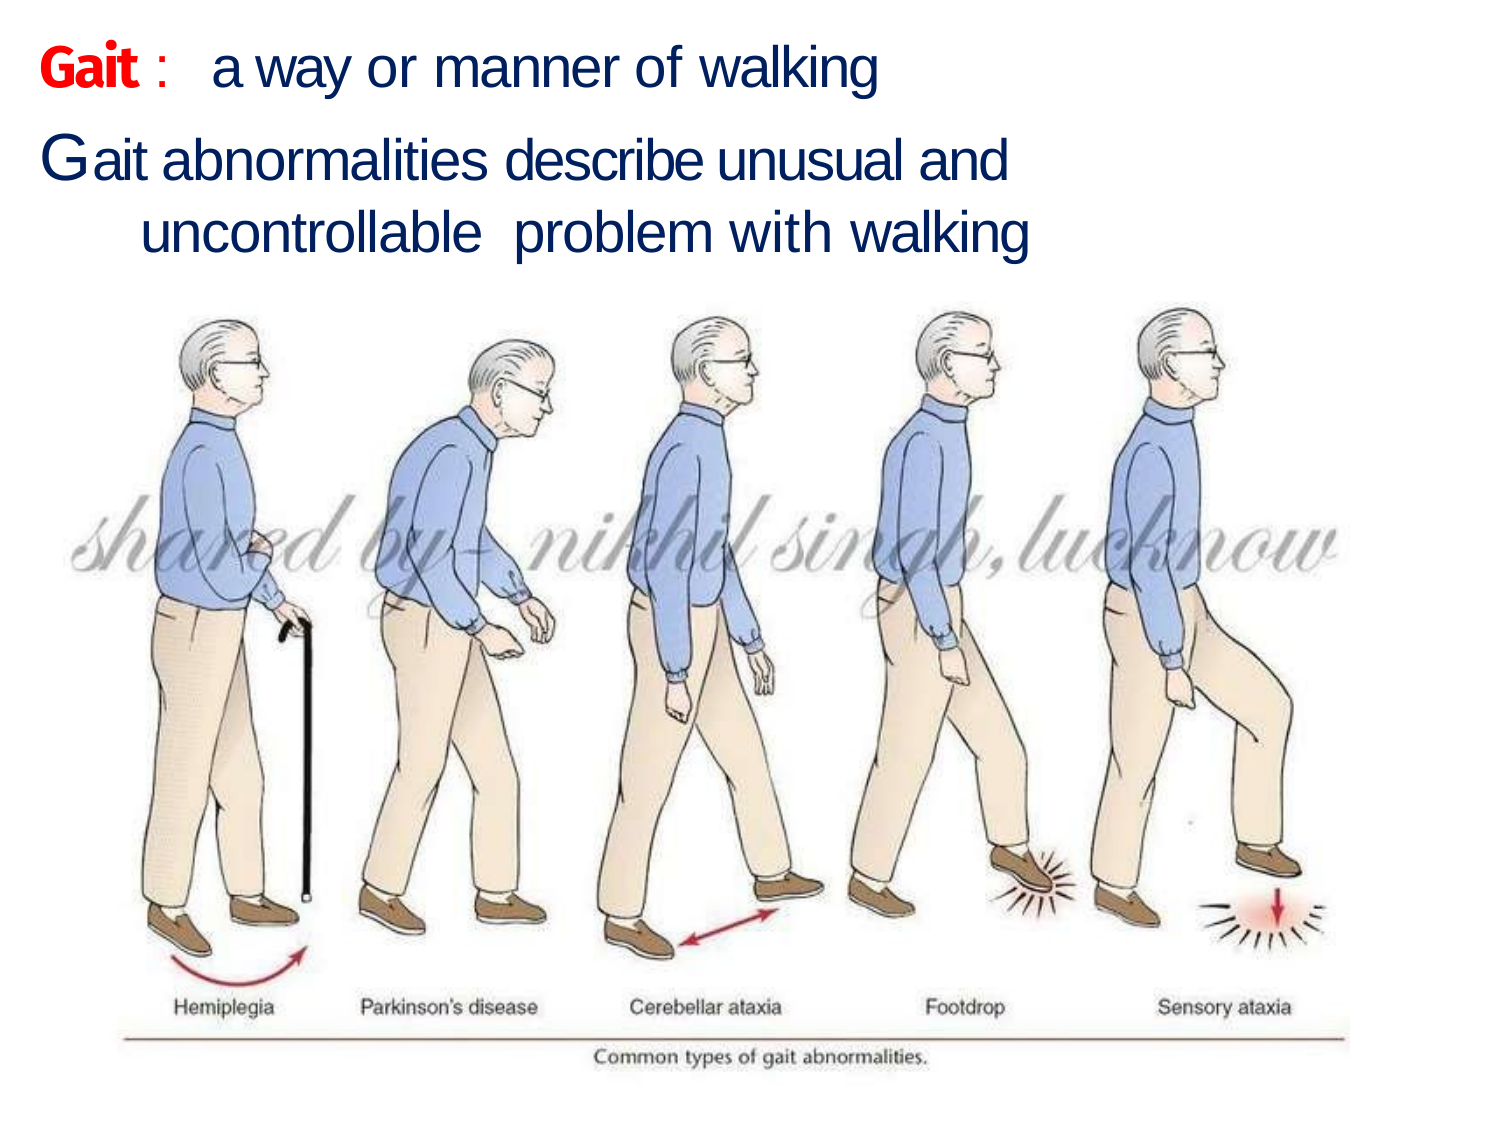

# Gait :	a way or manner of walking
Gait abnormalities describe unusual and uncontrollable  problem with walking